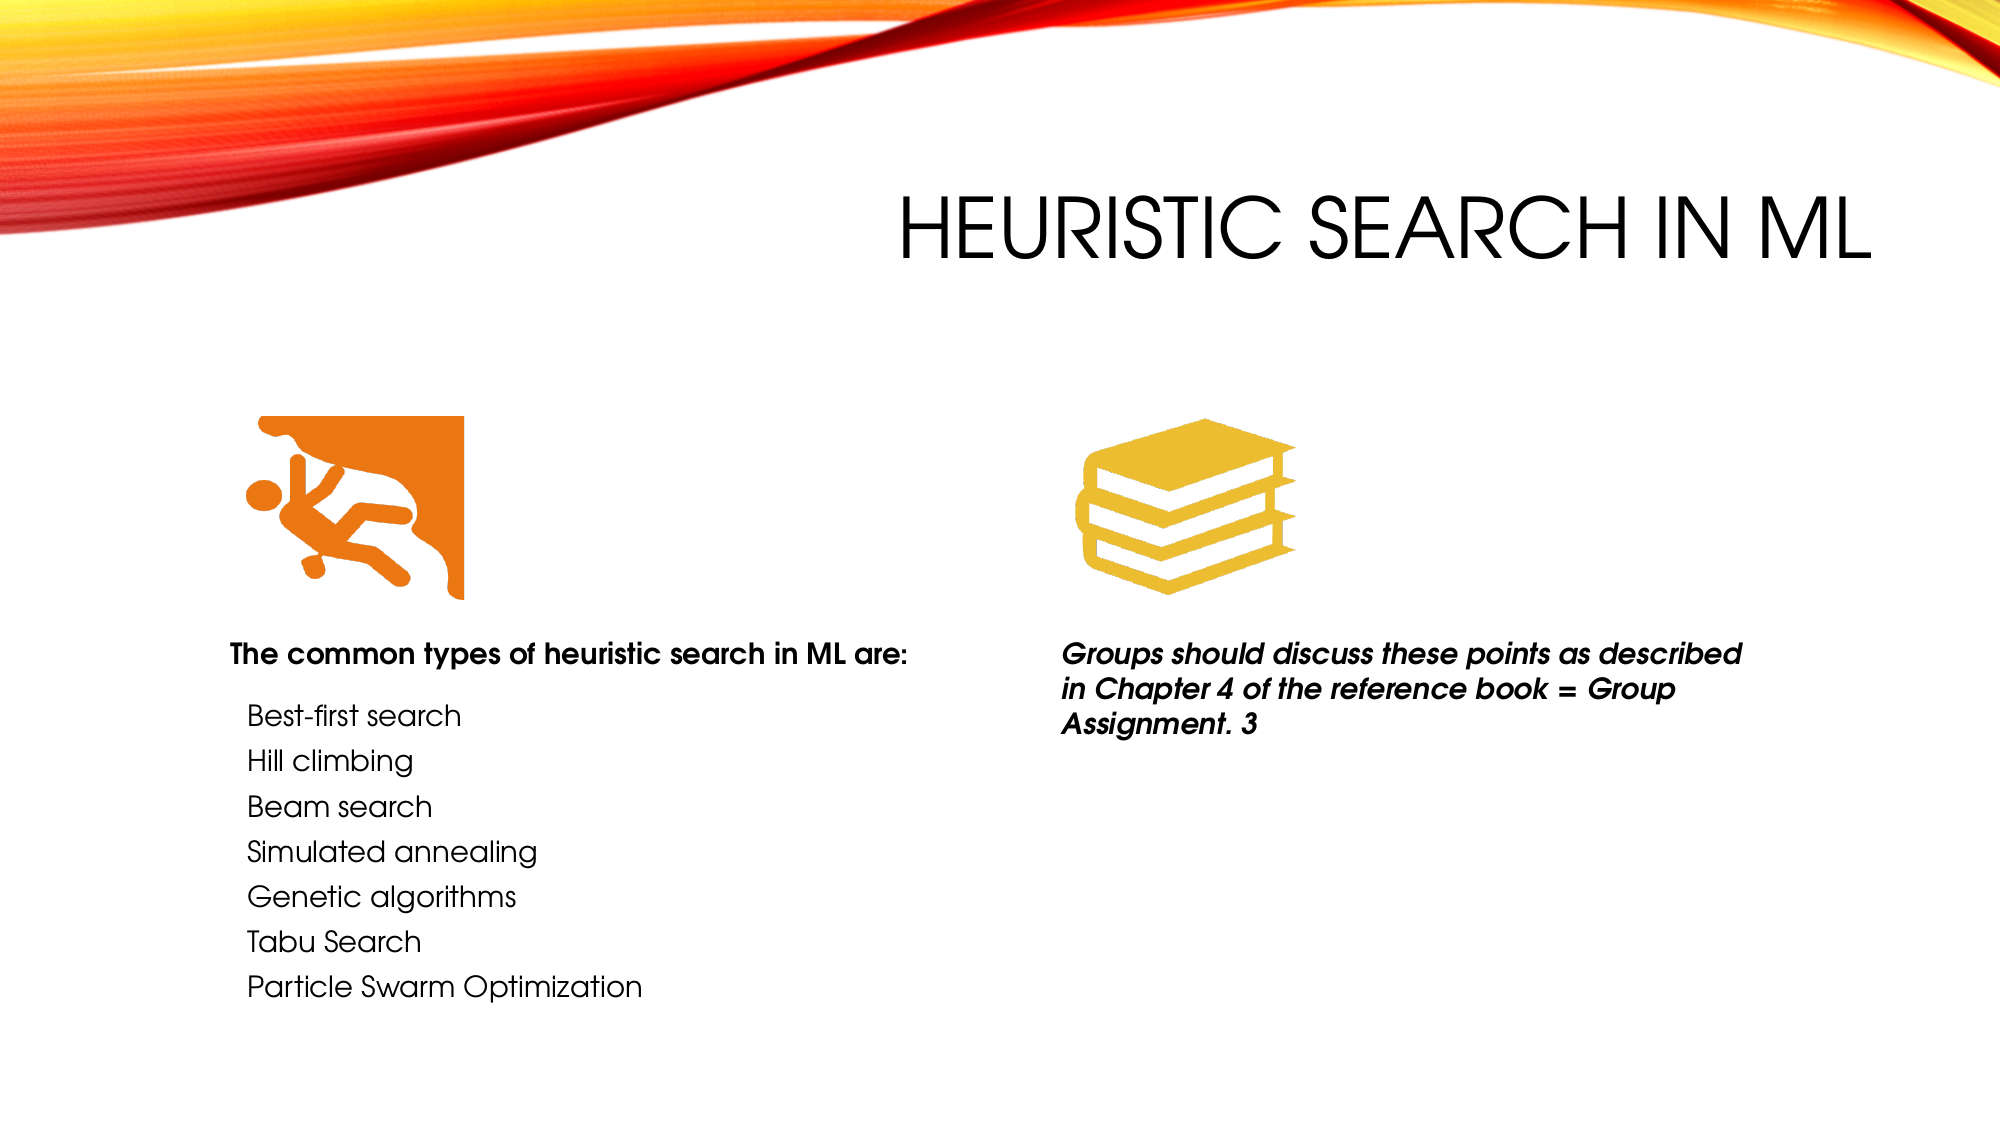

# heuristic search in ML
The common types of heuristic search in ML are:
Best-first search
Hill climbing
Beam search
Simulated annealing
Genetic algorithms
Tabu Search
Particle Swarm Optimization
Groups should discuss these points as described in Chapter 4 of the reference book = Group Assignment. 3